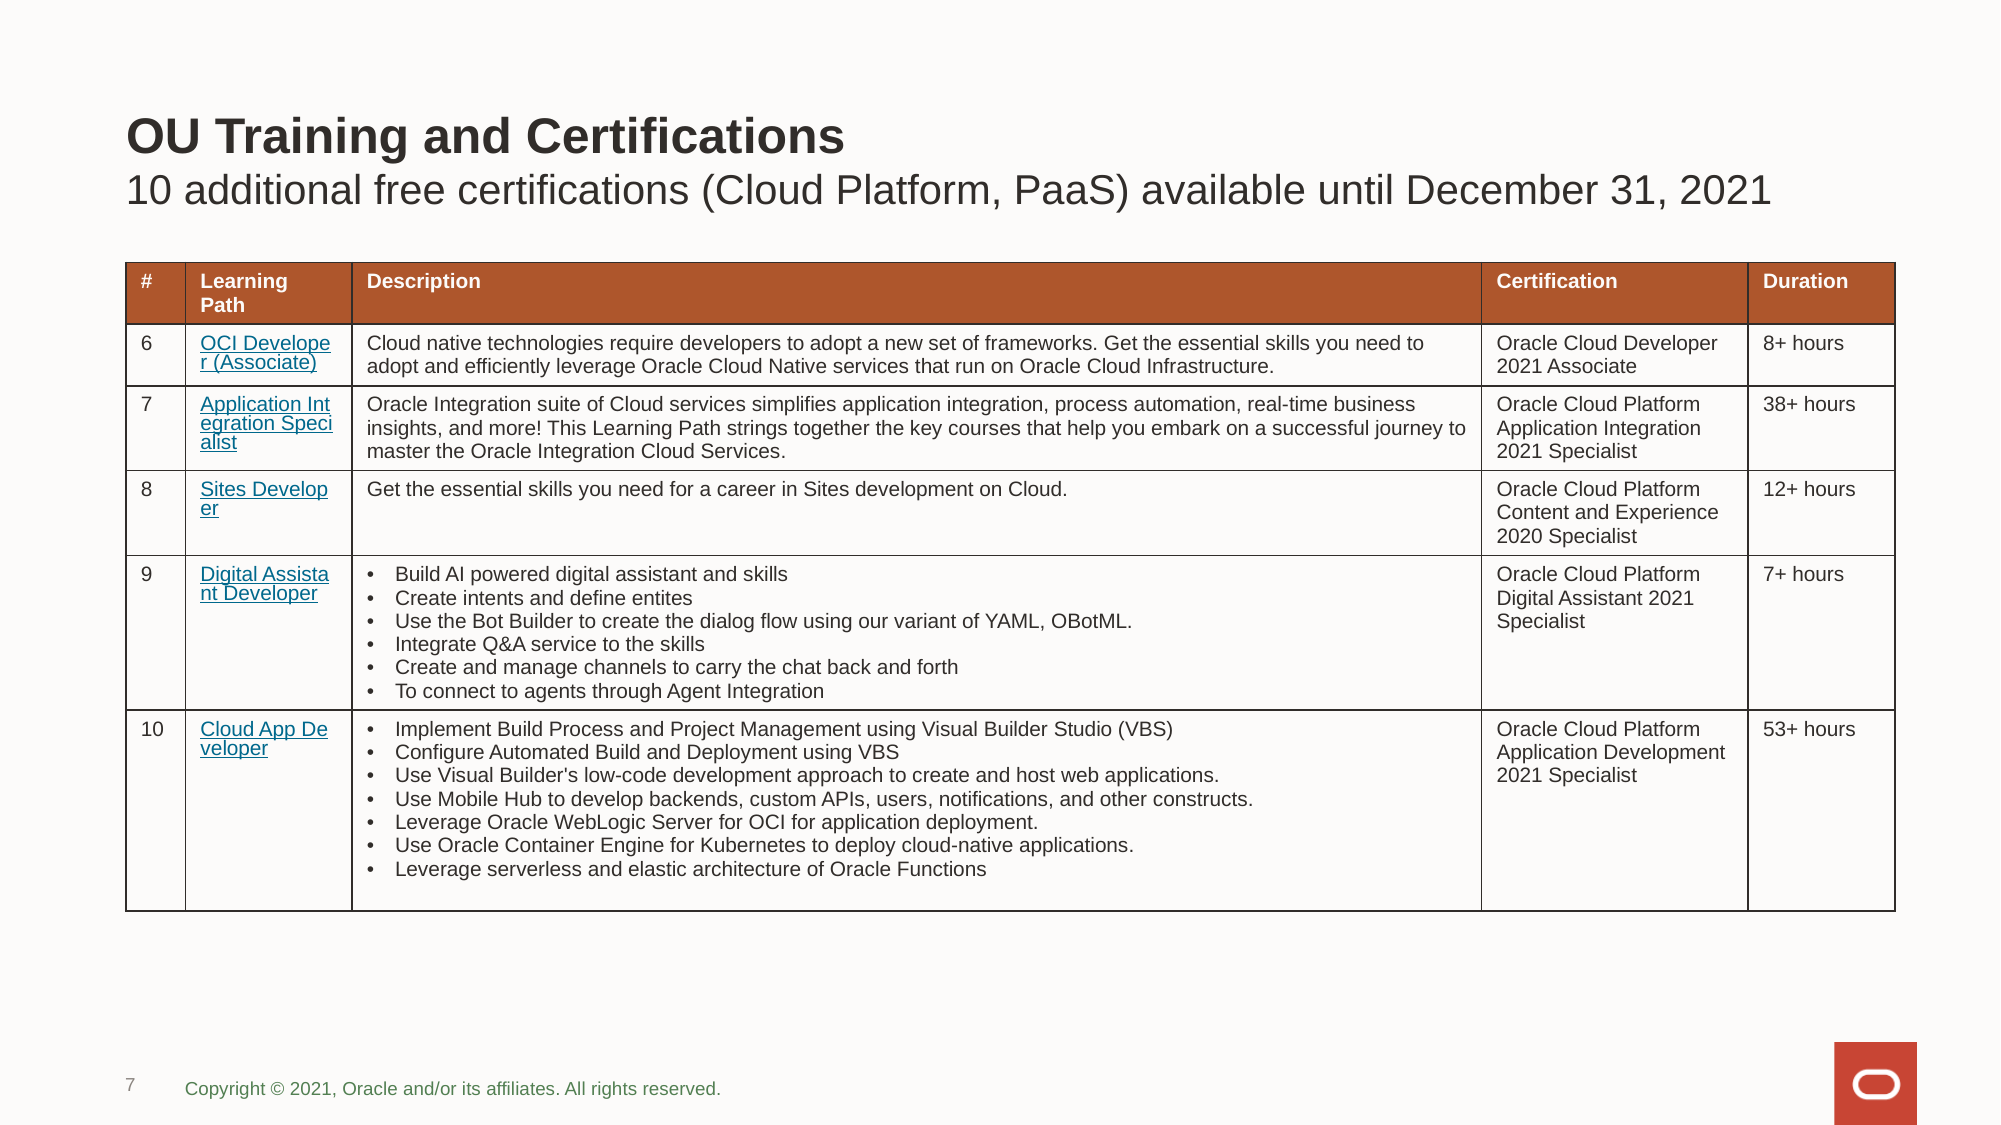

# OU Training and Certifications
10 additional free certifications (Cloud Platform, PaaS) available until December 31, 2021
| # | Learning Path | Description | Certification | Duration |
| --- | --- | --- | --- | --- |
| 6 | OCI Developer (Associate) | Cloud native technologies require developers to adopt a new set of frameworks. Get the essential skills you need to adopt and efficiently leverage Oracle Cloud Native services that run on Oracle Cloud Infrastructure. | Oracle Cloud Developer 2021 Associate | 8+ hours |
| 7 | Application Integration Specialist | Oracle Integration suite of Cloud services simplifies application integration, process automation, real-time business insights, and more! This Learning Path strings together the key courses that help you embark on a successful journey to master the Oracle Integration Cloud Services. | Oracle Cloud Platform Application Integration 2021 Specialist | 38+ hours |
| 8 | Sites Developer | Get the essential skills you need for a career in Sites development on Cloud. | Oracle Cloud Platform Content and Experience 2020 Specialist | 12+ hours |
| 9 | Digital Assistant Developer | Build AI powered digital assistant and skills Create intents and define entites Use the Bot Builder to create the dialog flow using our variant of YAML, OBotML. Integrate Q&A service to the skills Create and manage channels to carry the chat back and forth To connect to agents through Agent Integration | Oracle Cloud Platform Digital Assistant 2021 Specialist | 7+ hours |
| 10 | Cloud App Developer | Implement Build Process and Project Management using Visual Builder Studio (VBS) Configure Automated Build and Deployment using VBS Use Visual Builder's low-code development approach to create and host web applications. Use Mobile Hub to develop backends, custom APIs, users, notifications, and other constructs. Leverage Oracle WebLogic Server for OCI for application deployment. Use Oracle Container Engine for Kubernetes to deploy cloud-native applications. Leverage serverless and elastic architecture of Oracle Functions | Oracle Cloud Platform Application Development 2021 Specialist | 53+ hours |
7
Copyright © 2021, Oracle and/or its affiliates. All rights reserved.